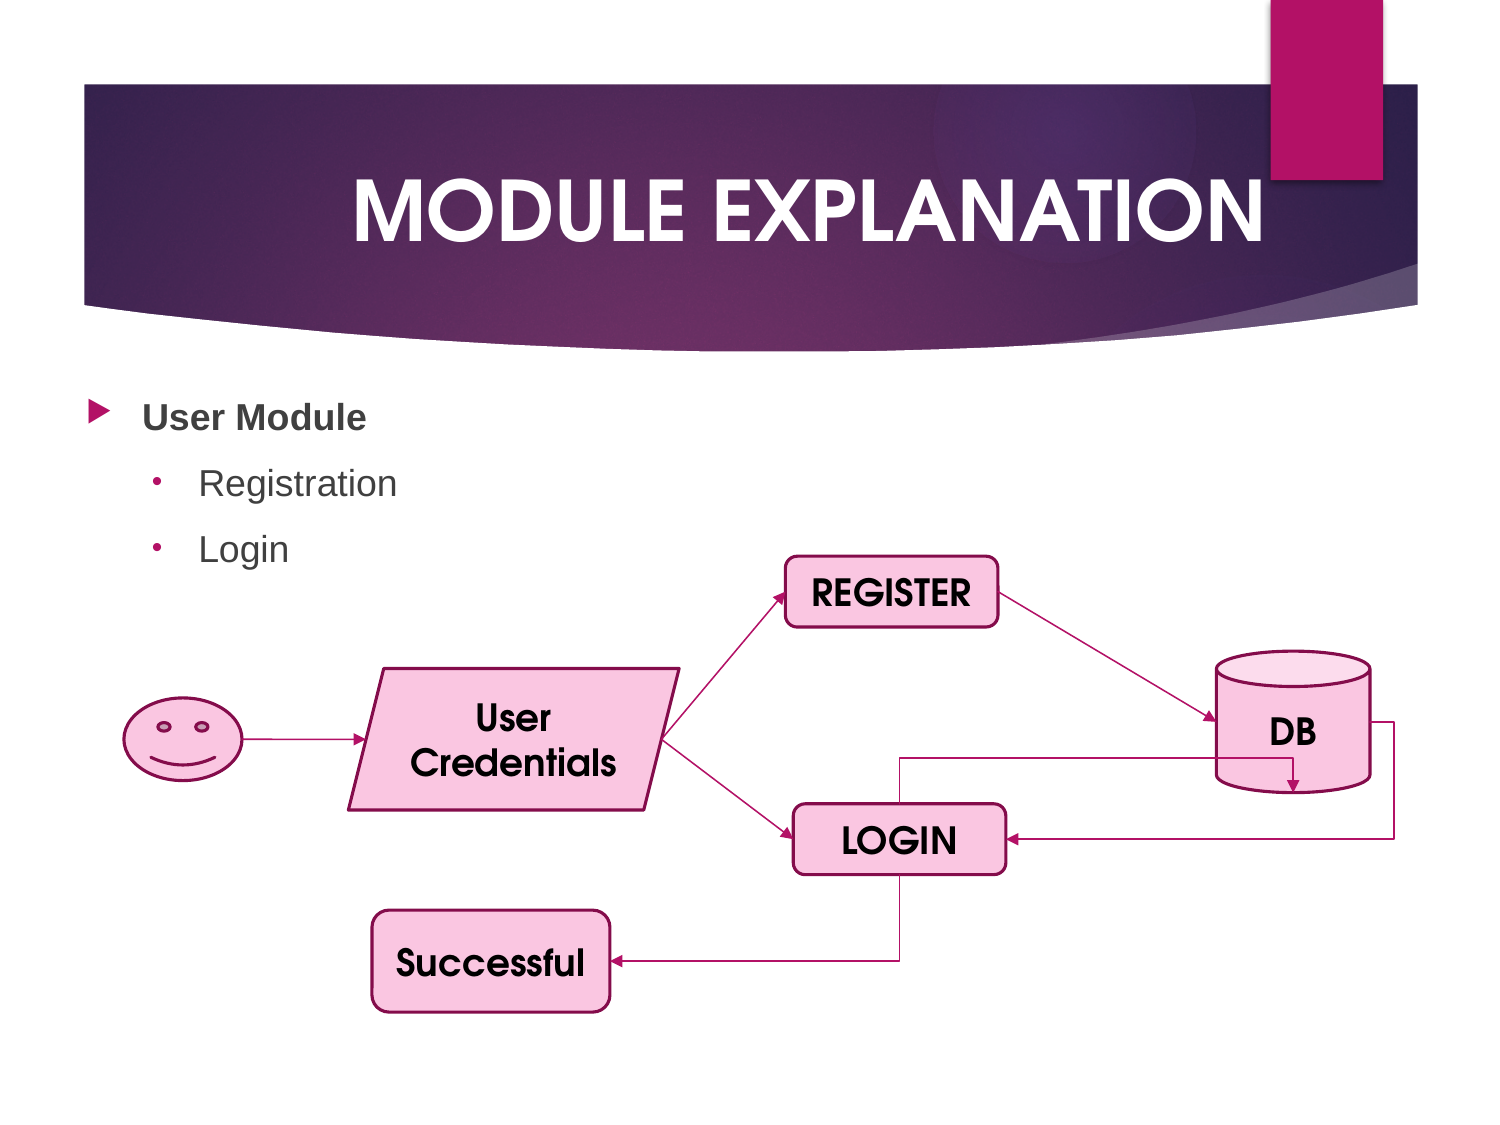

# MODULE EXPLANATION
User Module
Registration
Login
REGISTER
DB
User Credentials

LOGIN
Successful